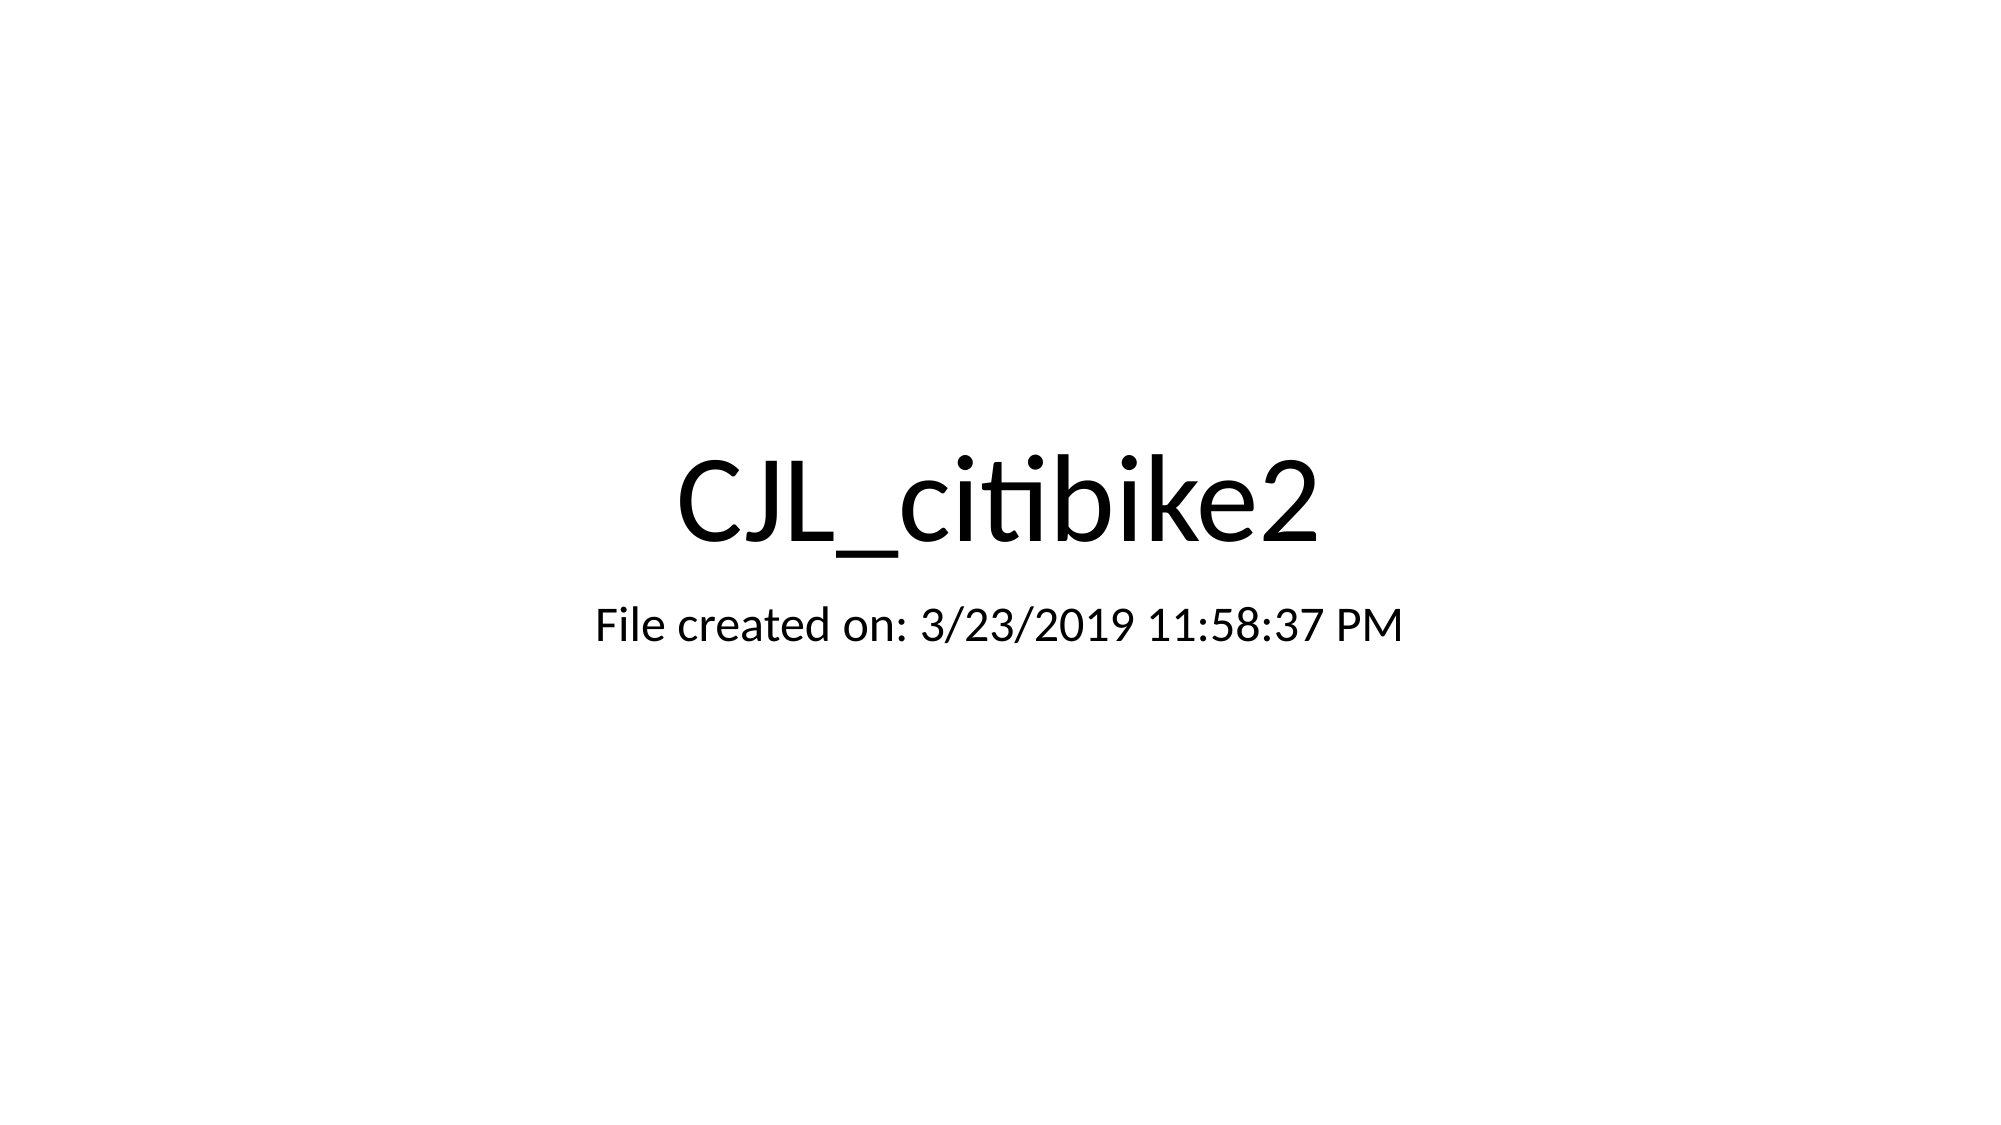

# CJL_citibike2
File created on: 3/23/2019 11:58:37 PM